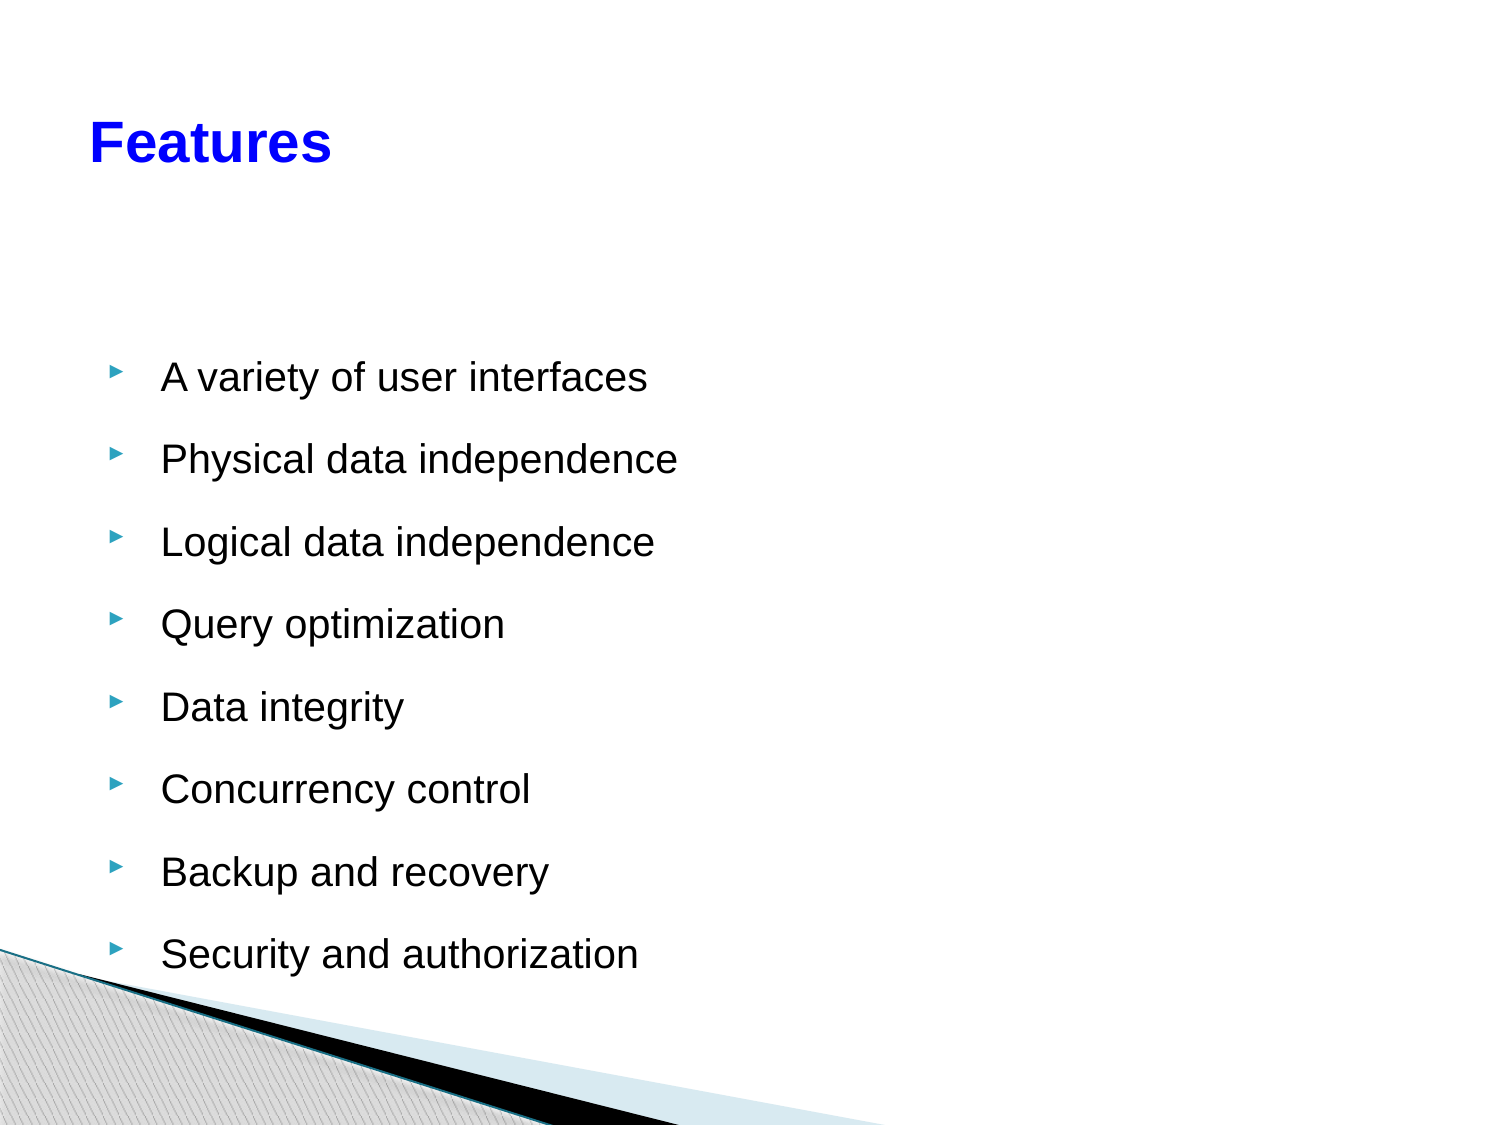

# Features

 A variety of user interfaces
 Physical data independence
 Logical data independence
 Query optimization
 Data integrity
 Concurrency control
 Backup and recovery
 Security and authorization